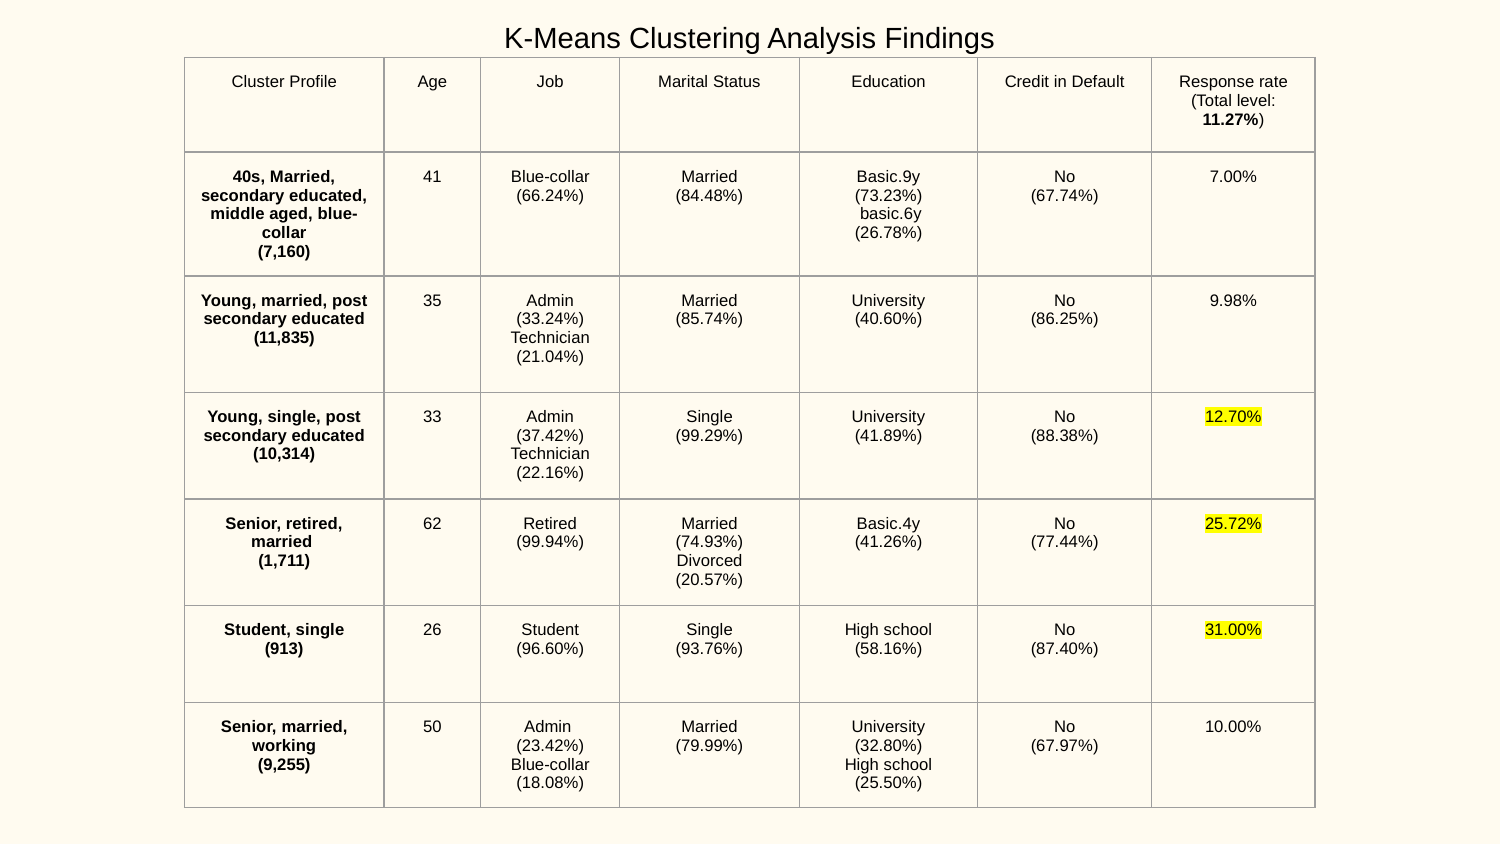

K-Means Clustering Analysis Findings
| Cluster Profile | Age | Job | Marital Status | Education | Credit in Default | Response rate (Total level: 11.27%) |
| --- | --- | --- | --- | --- | --- | --- |
| 40s, Married, secondary educated, middle aged, blue-collar (7,160) | 41 | Blue-collar (66.24%) | Married (84.48%) | Basic.9y (73.23%) basic.6y (26.78%) | No (67.74%) | 7.00% |
| Young, married, post secondary educated (11,835) | 35 | Admin (33.24%) Technician (21.04%) | Married (85.74%) | University (40.60%) | No (86.25%) | 9.98% |
| Young, single, post secondary educated (10,314) | 33 | Admin (37.42%) Technician (22.16%) | Single (99.29%) | University (41.89%) | No (88.38%) | 12.70% |
| Senior, retired, married (1,711) | 62 | Retired (99.94%) | Married (74.93%) Divorced (20.57%) | Basic.4y (41.26%) | No (77.44%) | 25.72% |
| Student, single (913) | 26 | Student (96.60%) | Single (93.76%) | High school (58.16%) | No (87.40%) | 31.00% |
| Senior, married, working (9,255) | 50 | Admin (23.42%) Blue-collar (18.08%) | Married (79.99%) | University (32.80%) High school (25.50%) | No (67.97%) | 10.00% |